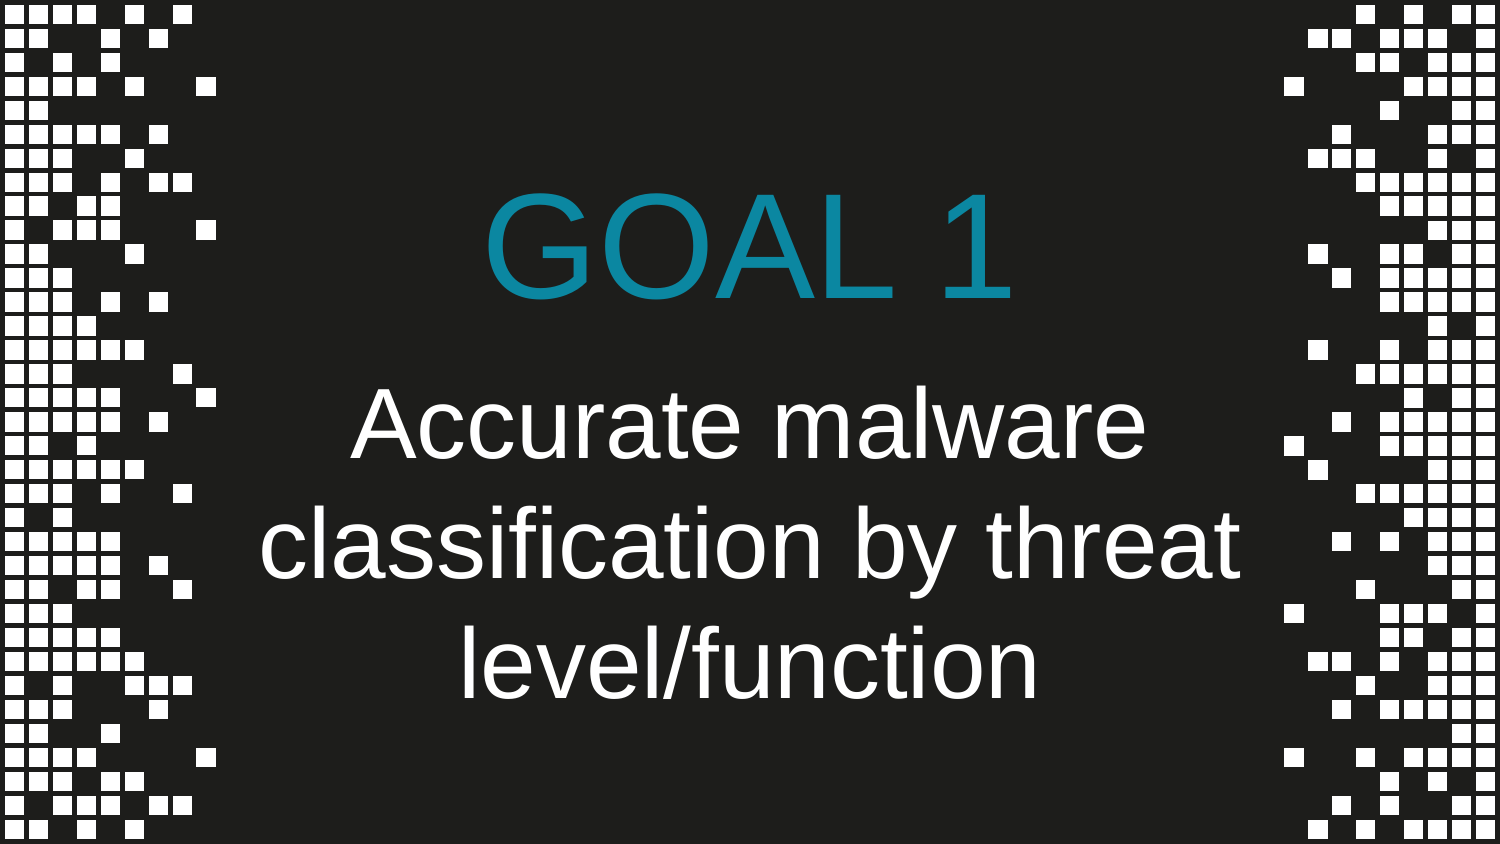

GOAL 1
Accurate malware classification by threat level/function